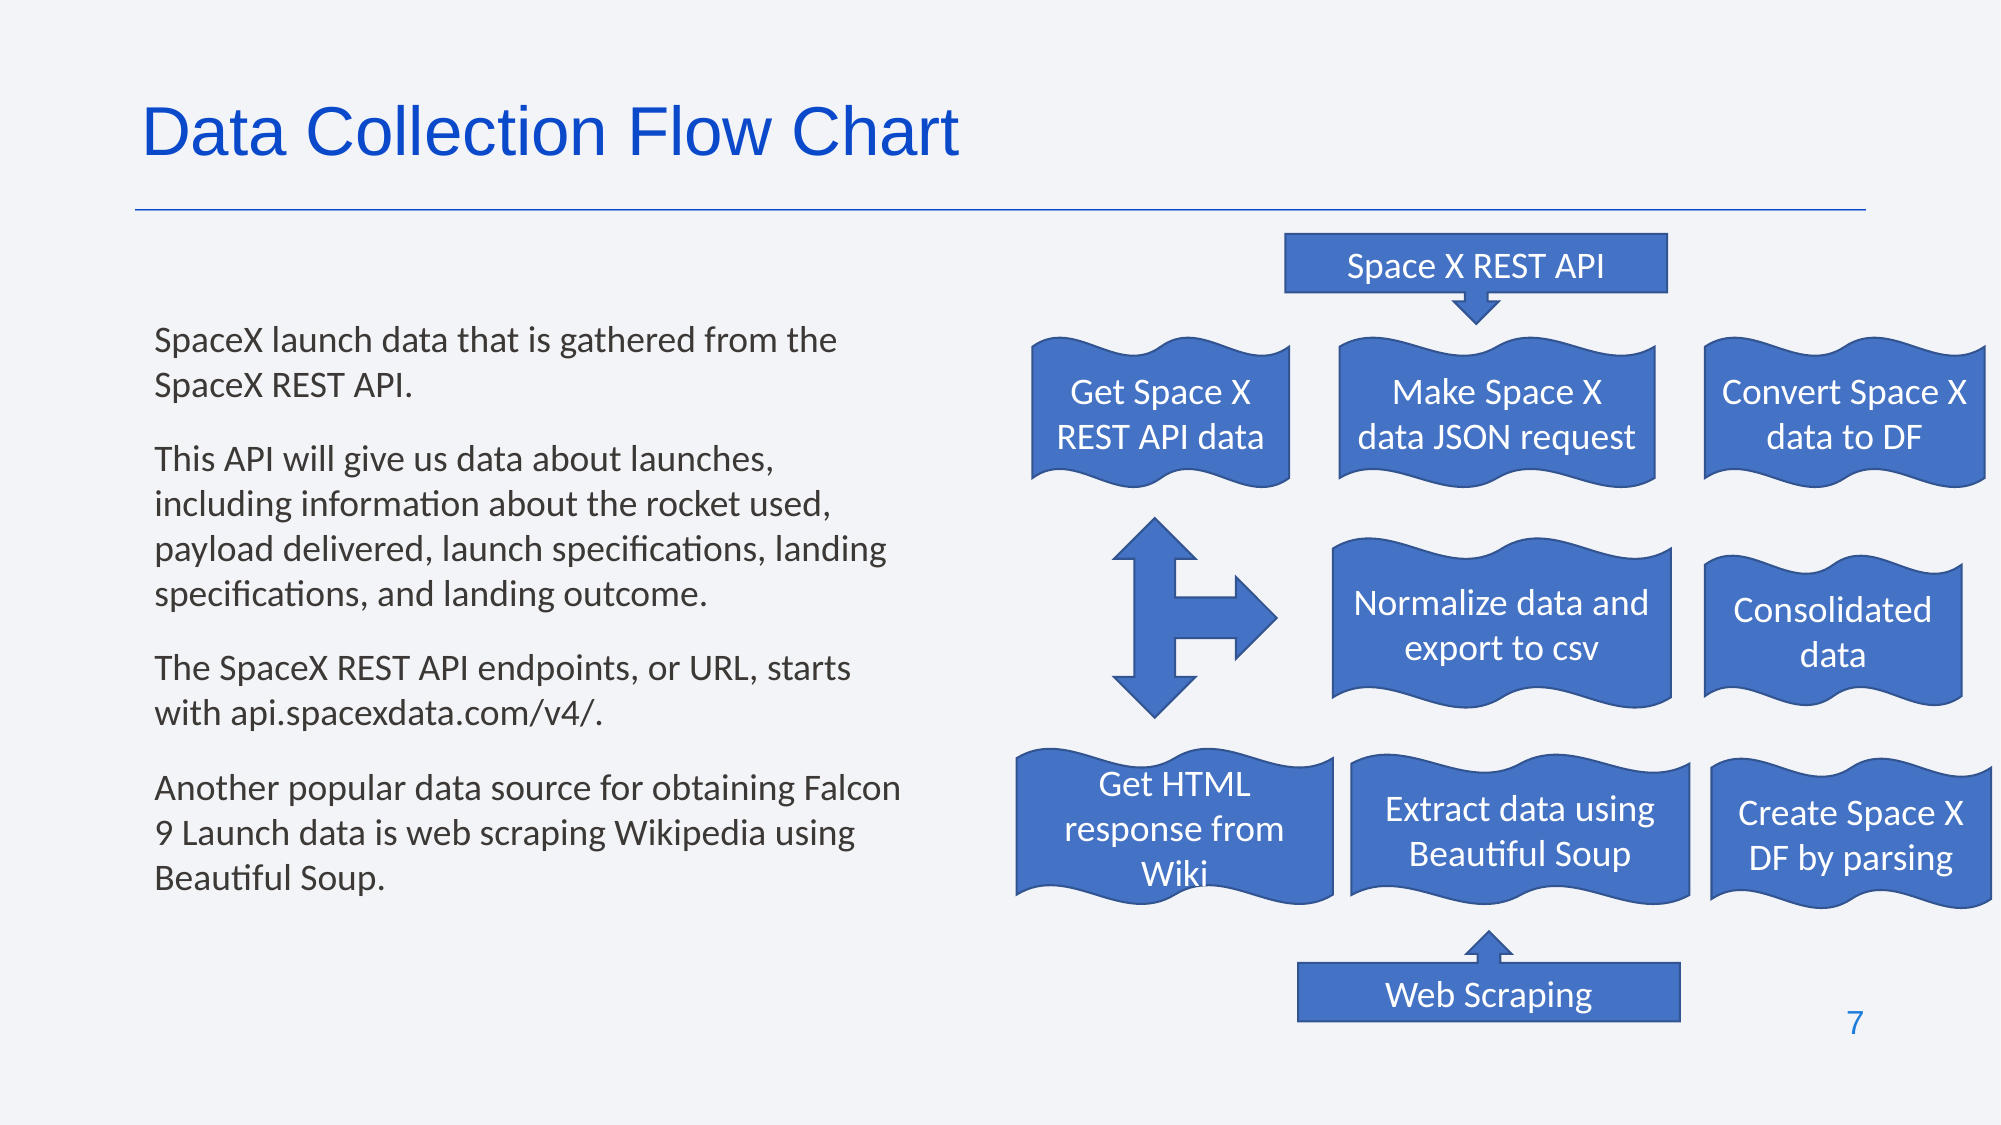

Data Collection Flow Chart
Space X REST API
SpaceX launch data that is gathered from the SpaceX REST API.
This API will give us data about launches, including information about the rocket used, payload delivered, launch specifications, landing specifications, and landing outcome.
The SpaceX REST API endpoints, or URL, starts with api.spacexdata.com/v4/.
Another popular data source for obtaining Falcon 9 Launch data is web scraping Wikipedia using Beautiful Soup.

Get Space X REST API data
Make Space X data JSON request
Convert Space X data to DF

Normalize data and export to csv
Consolidated data
Get HTML response from Wiki
Extract data using Beautiful Soup
Create Space X DF by parsing
Web Scraping
7